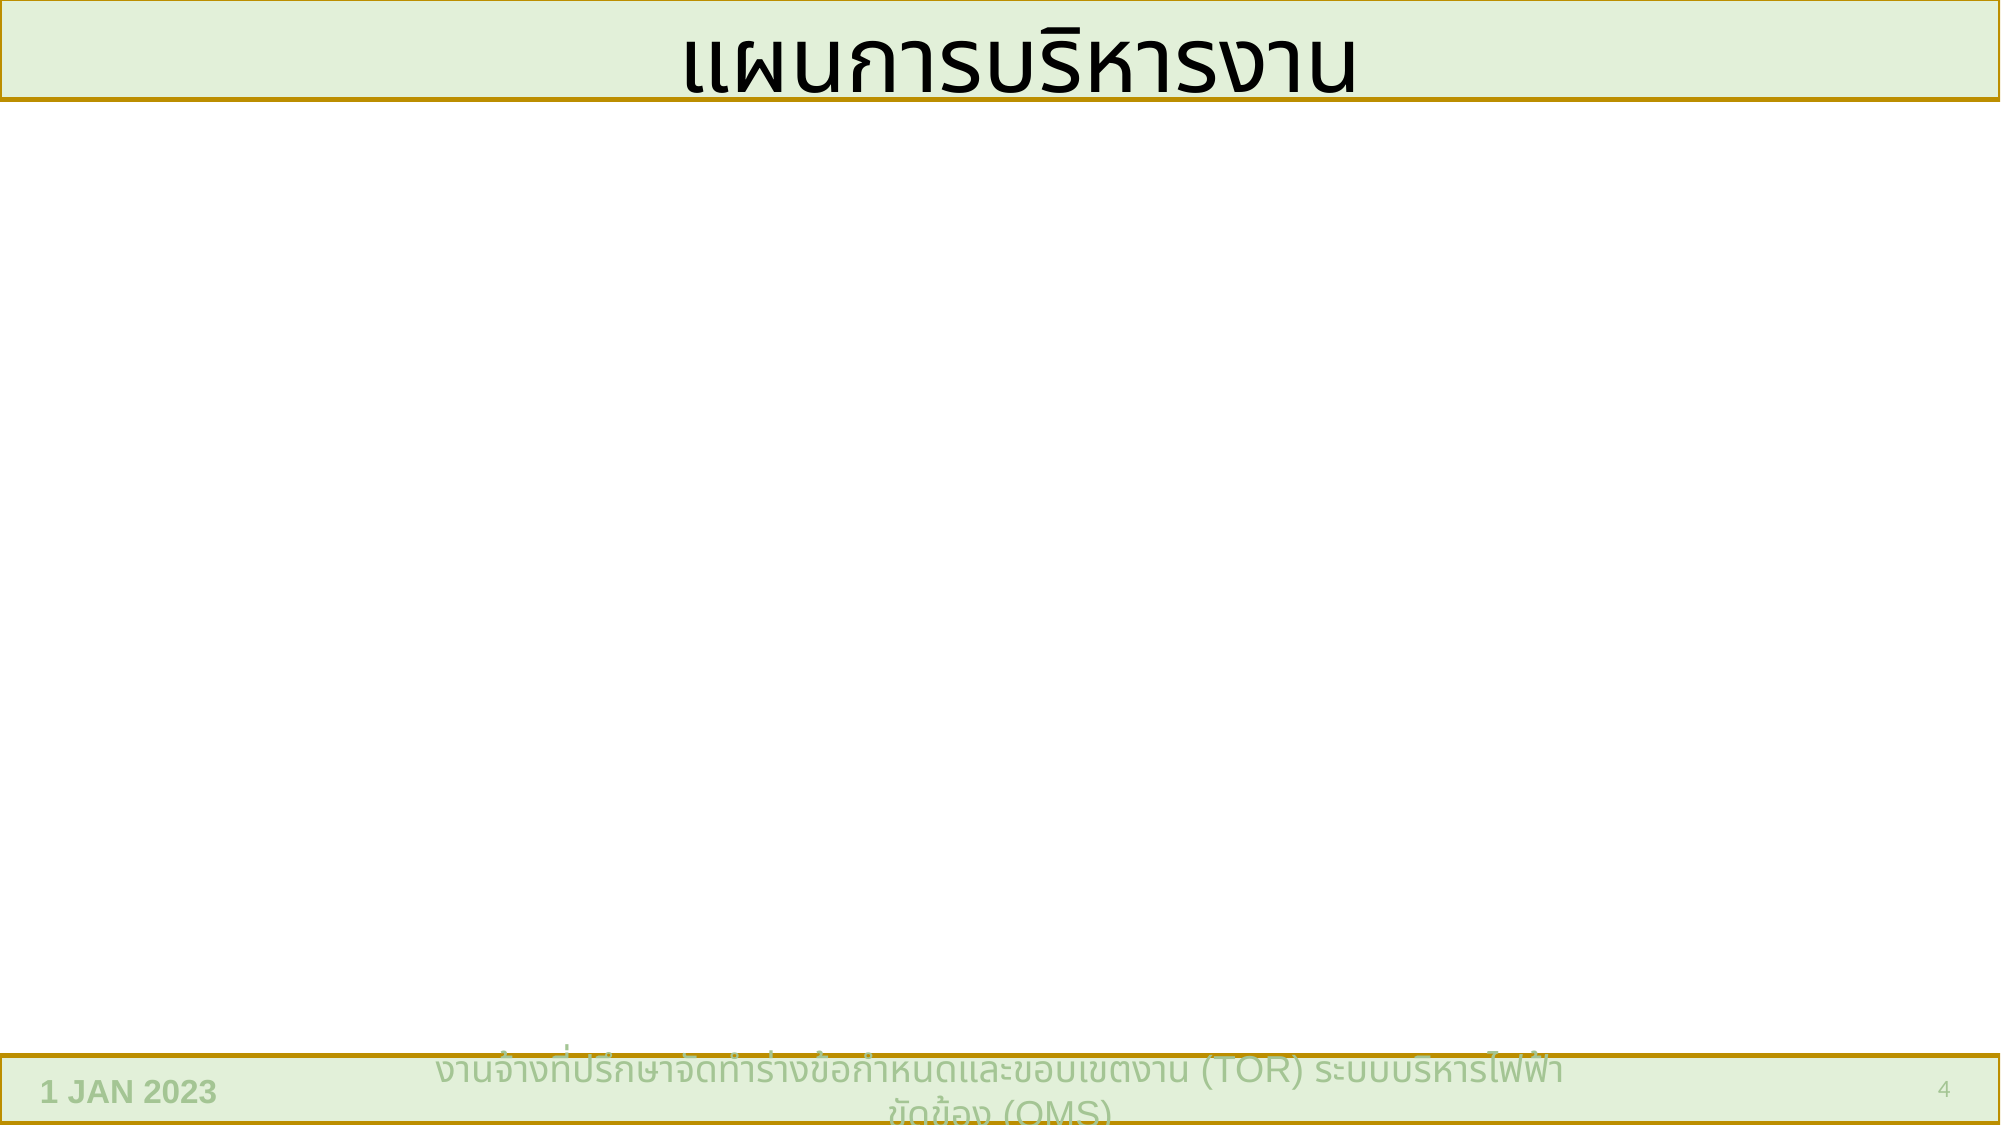

แผนการบริหารงาน
4
1 JAN 2023
งานจ้างที่ปรึกษาจัดทำร่างข้อกำหนดและขอบเขตงาน (TOR) ระบบบริหารไฟฟ้าขัดข้อง (OMS)